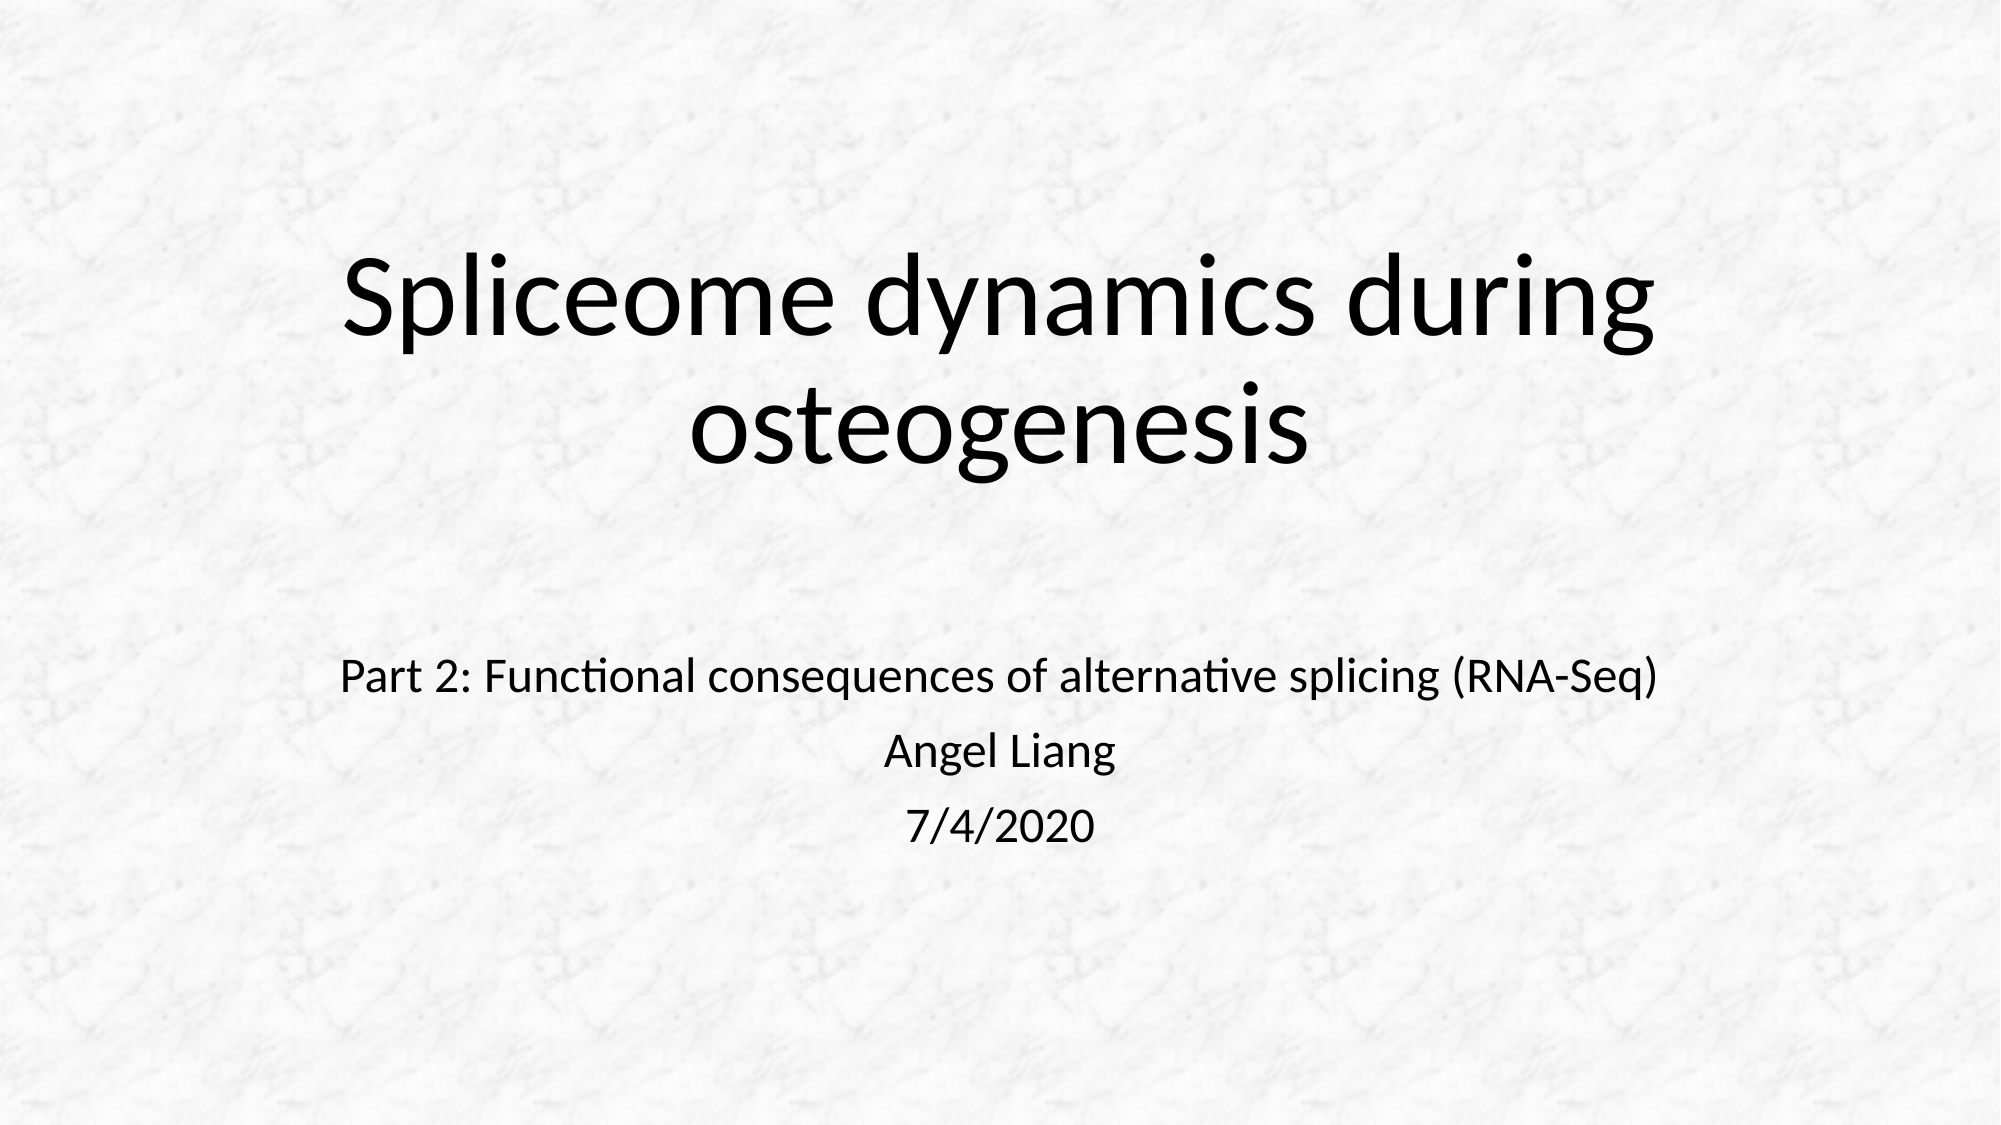

# Spliceome dynamics during osteogenesis
Part 2: Functional consequences of alternative splicing (RNA-Seq)
Angel Liang
7/4/2020